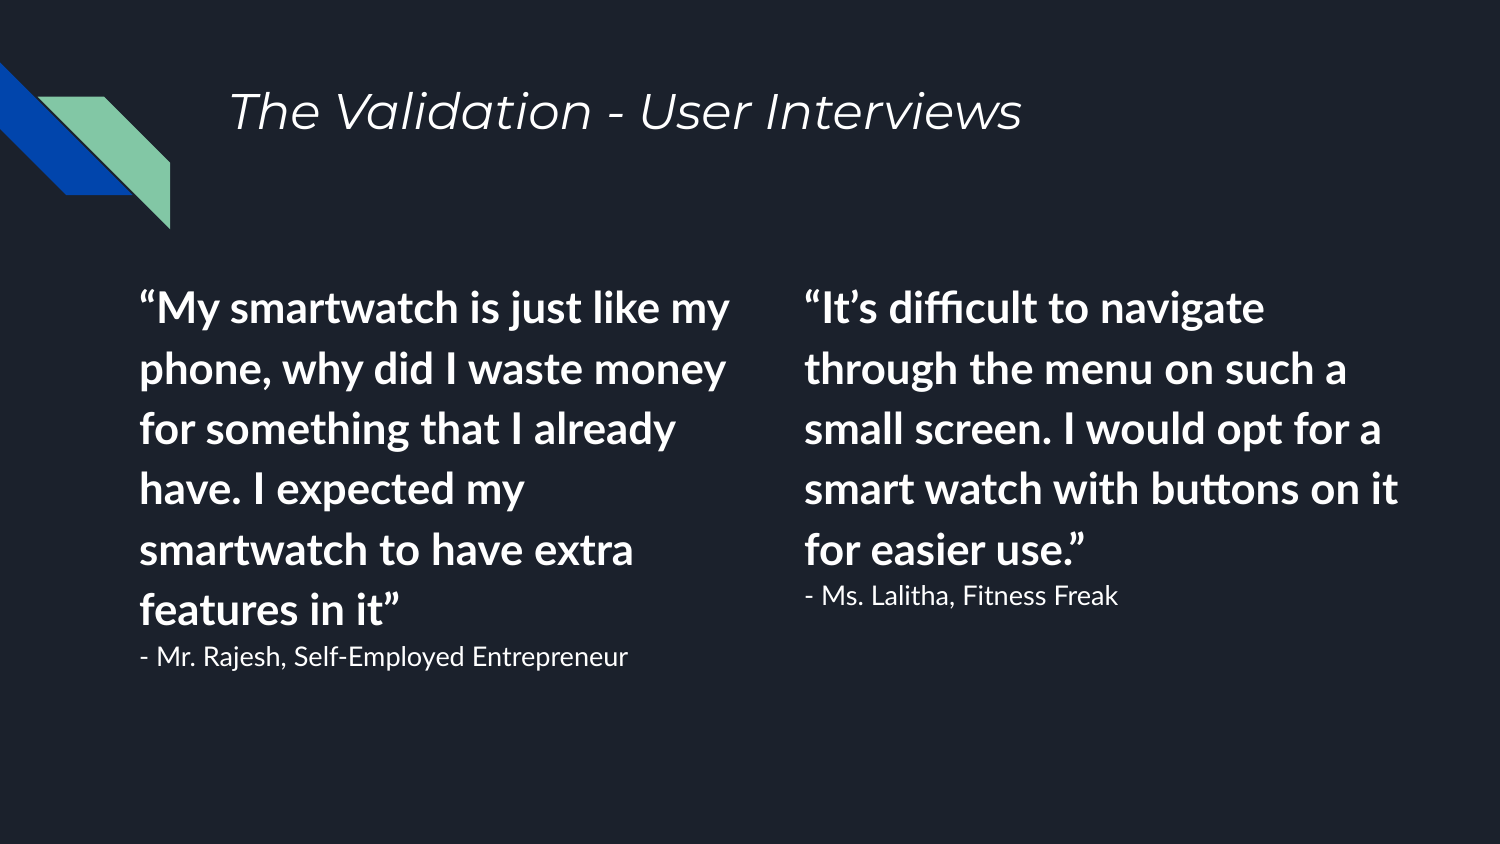

# The Validation - User Interviews
“My smartwatch is just like my  phone, why did I waste money for something that I already have. I expected my smartwatch to have extra features in it”
- Mr. Rajesh, Self-Employed Entrepreneur
“It’s difficult to navigate through the menu on such a small screen. I would opt for a smart watch with buttons on it for easier use.”
- Ms. Lalitha, Fitness Freak